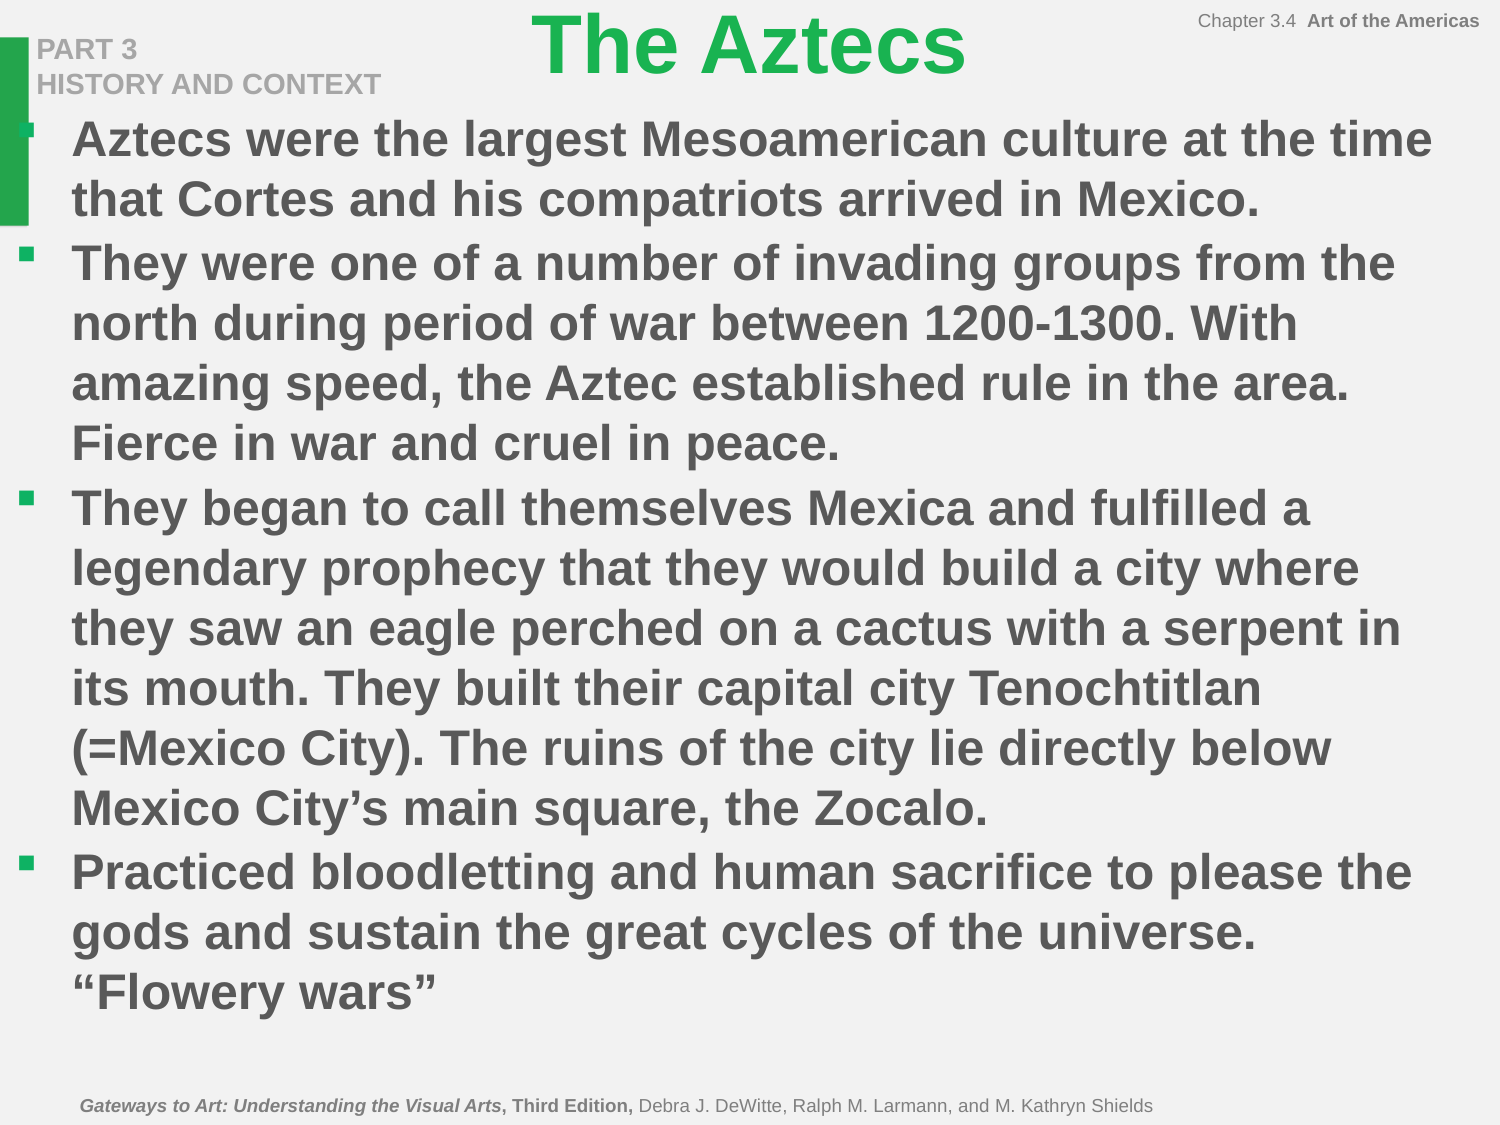

44
# The Aztecs
Aztecs were the largest Mesoamerican culture at the time that Cortes and his compatriots arrived in Mexico.
They were one of a number of invading groups from the north during period of war between 1200-1300. With amazing speed, the Aztec established rule in the area. Fierce in war and cruel in peace.
They began to call themselves Mexica and fulfilled a legendary prophecy that they would build a city where they saw an eagle perched on a cactus with a serpent in its mouth. They built their capital city Tenochtitlan (=Mexico City). The ruins of the city lie directly below Mexico City’s main square, the Zocalo.
Practiced bloodletting and human sacrifice to please the gods and sustain the great cycles of the universe. “Flowery wars”